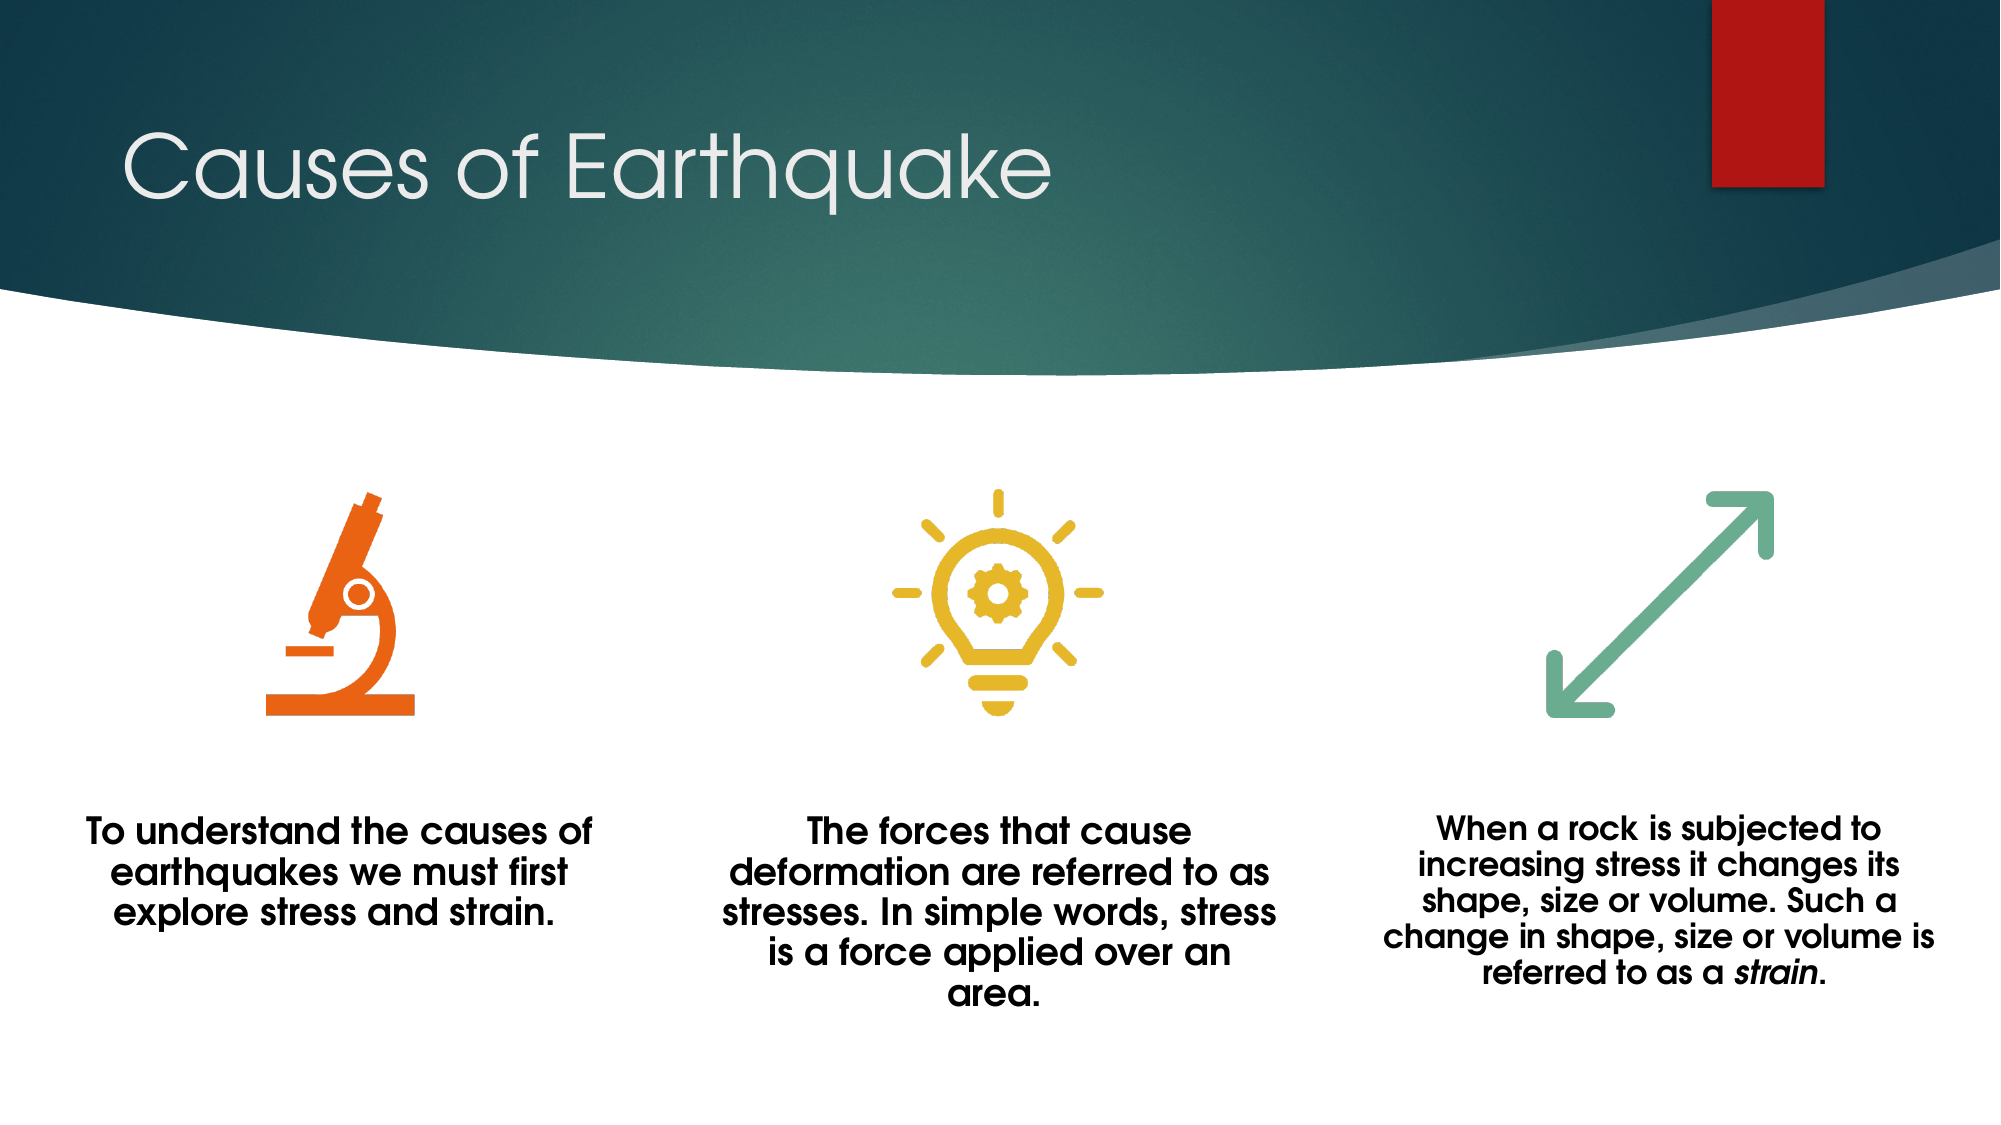

# Causes of Earthquake

To understand the causes of earthquakes we must first explore stress and strain.
The forces that cause deformation are referred to as stresses. In simple words, stress is a force applied over an area.
When a rock is subjected to increasing stress it changes its shape, size or volume. Such a change in shape, size or volume is referred to as a ​strain.​